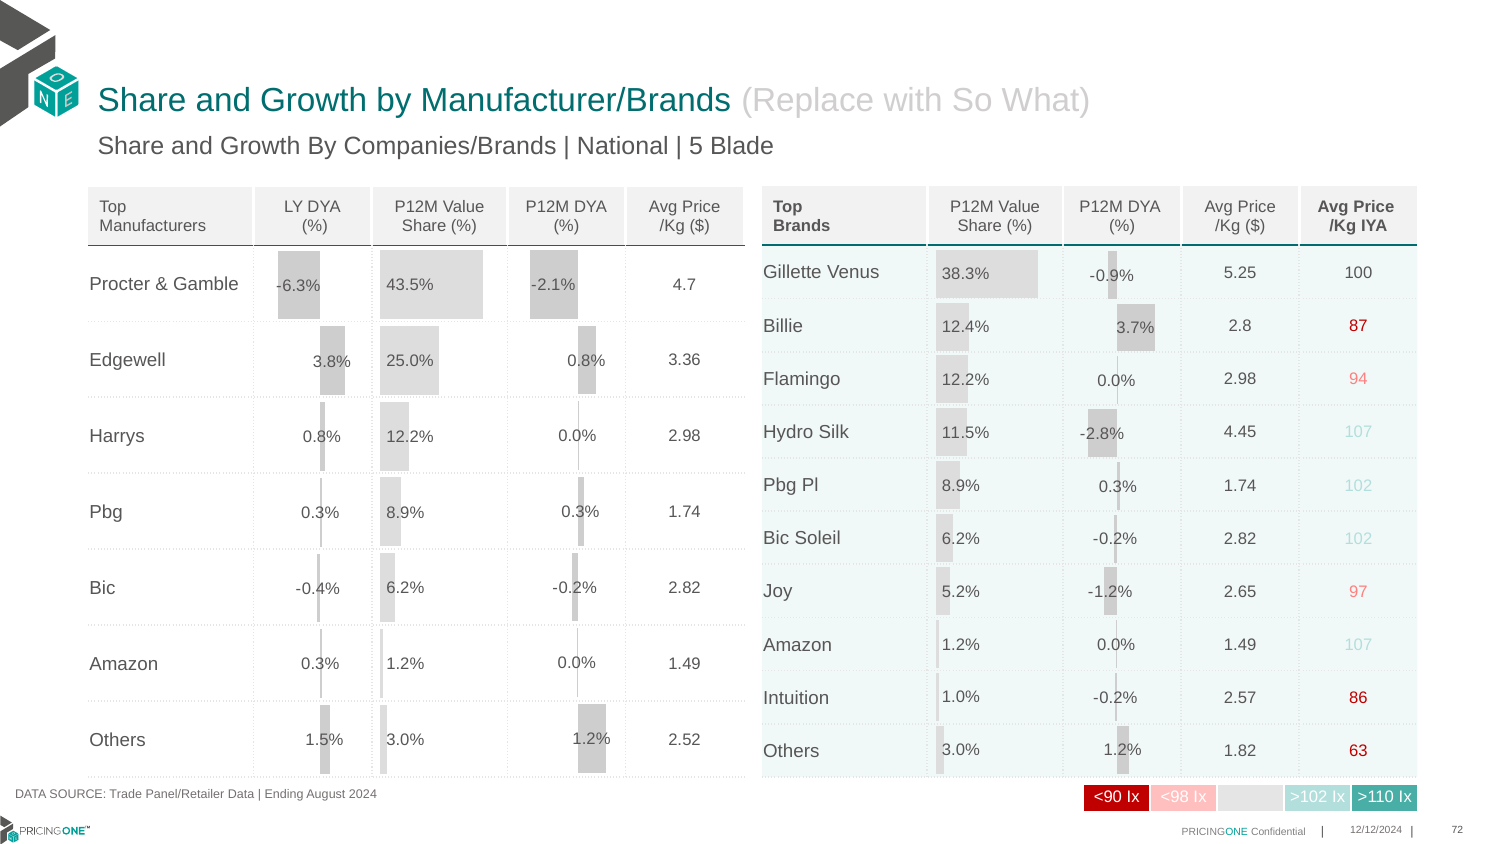

# Share and Growth by Manufacturer/Brands (Replace with So What)

Share and Growth By Companies/Brands | National | 5 Blade
| Top Brands | P12M Value Share (%) | P12M DYA (%) | Avg Price /Kg ($) | Avg Price /Kg IYA |
| --- | --- | --- | --- | --- |
| Gillette Venus |  |  | 5.25 | 100 |
| Billie |  |  | 2.8 | 87 |
| Flamingo |  |  | 2.98 | 94 |
| Hydro Silk |  |  | 4.45 | 107 |
| Pbg Pl |  |  | 1.74 | 102 |
| Bic Soleil |  |  | 2.82 | 102 |
| Joy |  |  | 2.65 | 97 |
| Amazon |  |  | 1.49 | 107 |
| Intuition |  |  | 2.57 | 86 |
| Others |  |  | 1.82 | 63 |
| Top Manufacturers | LY DYA (%) | P12M Value Share (%) | P12M DYA (%) | Avg Price /Kg ($) |
| --- | --- | --- | --- | --- |
| Procter & Gamble |  |  |  | 4.7 |
| Edgewell |  |  |  | 3.36 |
| Harrys |  |  |  | 2.98 |
| Pbg |  |  |  | 1.74 |
| Bic |  |  |  | 2.82 |
| Amazon |  |  |  | 1.49 |
| Others |  |  |  | 2.52 |

### Chart

| Category | Share DYA P12M |
|---|---|
|  | -0.02068363039051757 |

### Chart

| Category | Value Share P12M |
|---|---|
|  | 0.43516645423568545 |

### Chart

| Category | Share DYA LY |
|---|---|
|  | -0.06296118932153599 |

### Chart

| Category | Value Share |
|---|---|
|  | 0.38338722784940066 |

### Chart

| Category | Share DYA |
|---|---|
|  | -0.008652229363231179 |
DATA SOURCE: Trade Panel/Retailer Data | Ending August 2024
| <90 Ix | <98 Ix |  | >102 Ix | >110 Ix |
| --- | --- | --- | --- | --- |

12/12/2024
72